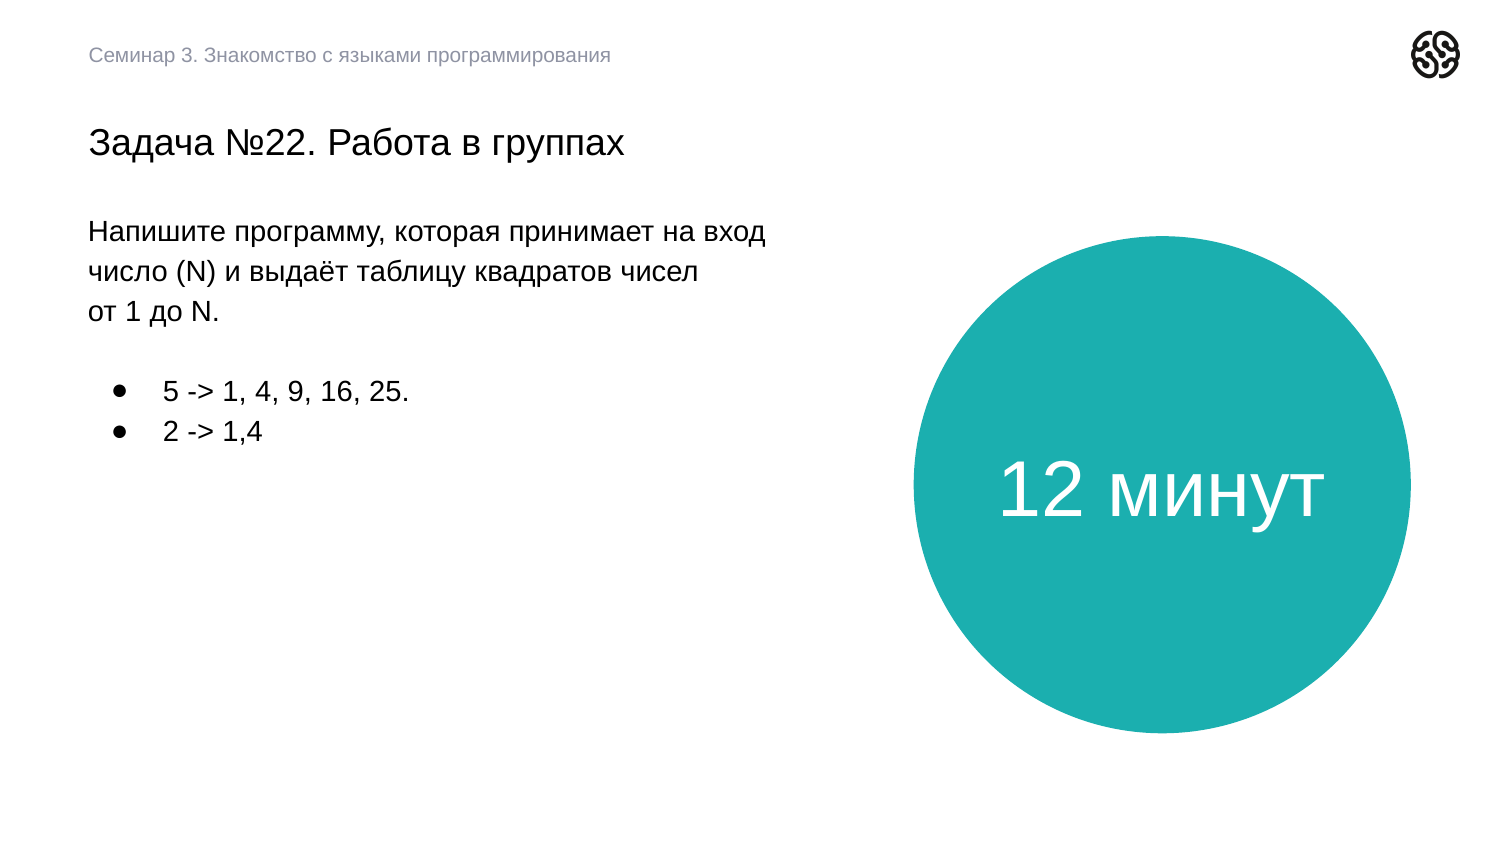

Семинар 3. Знакомство с языками программирования
Задача №22. Работа в группах

Напишите программу, которая принимает на вход число (N) и выдаёт таблицу квадратов чисел
от 1 до N.

5 -> 1, 4, 9, 16, 25.
2 -> 1,4

12 минут